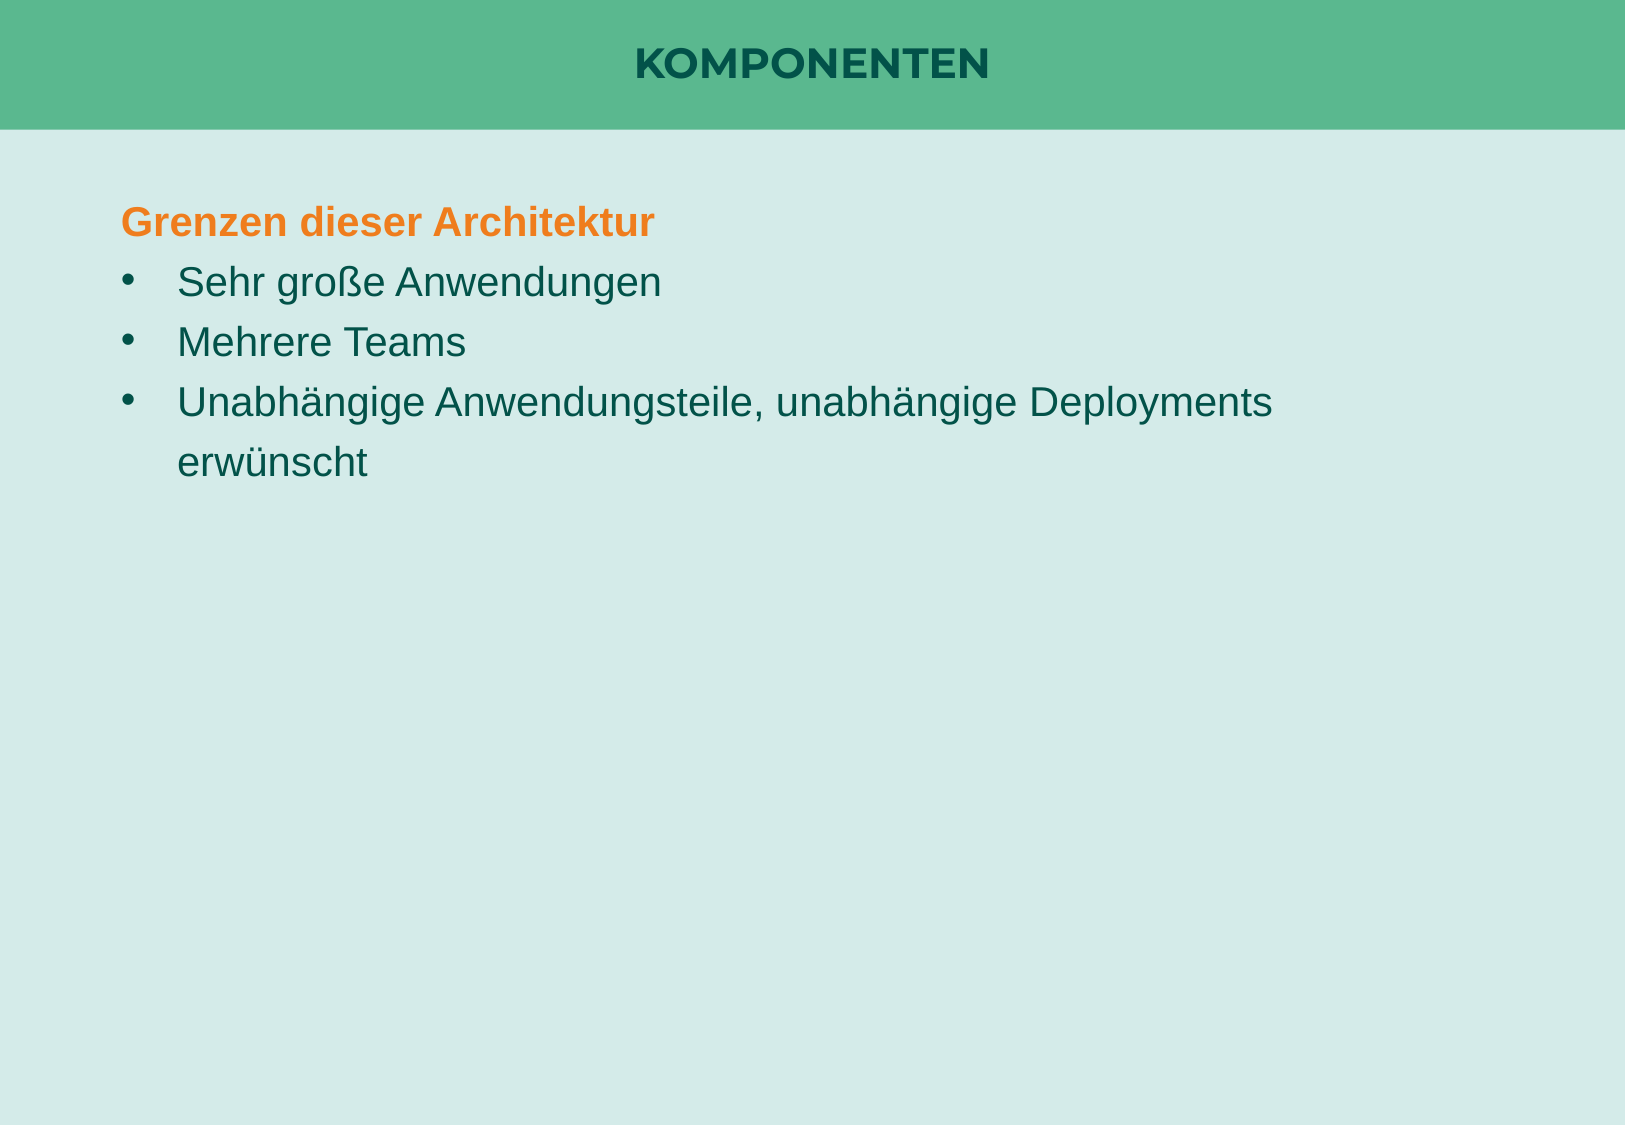

# Komponenten
Grenzen dieser Architektur
Sehr große Anwendungen
Mehrere Teams
Unabhängige Anwendungsteile, unabhängige Deployments erwünscht